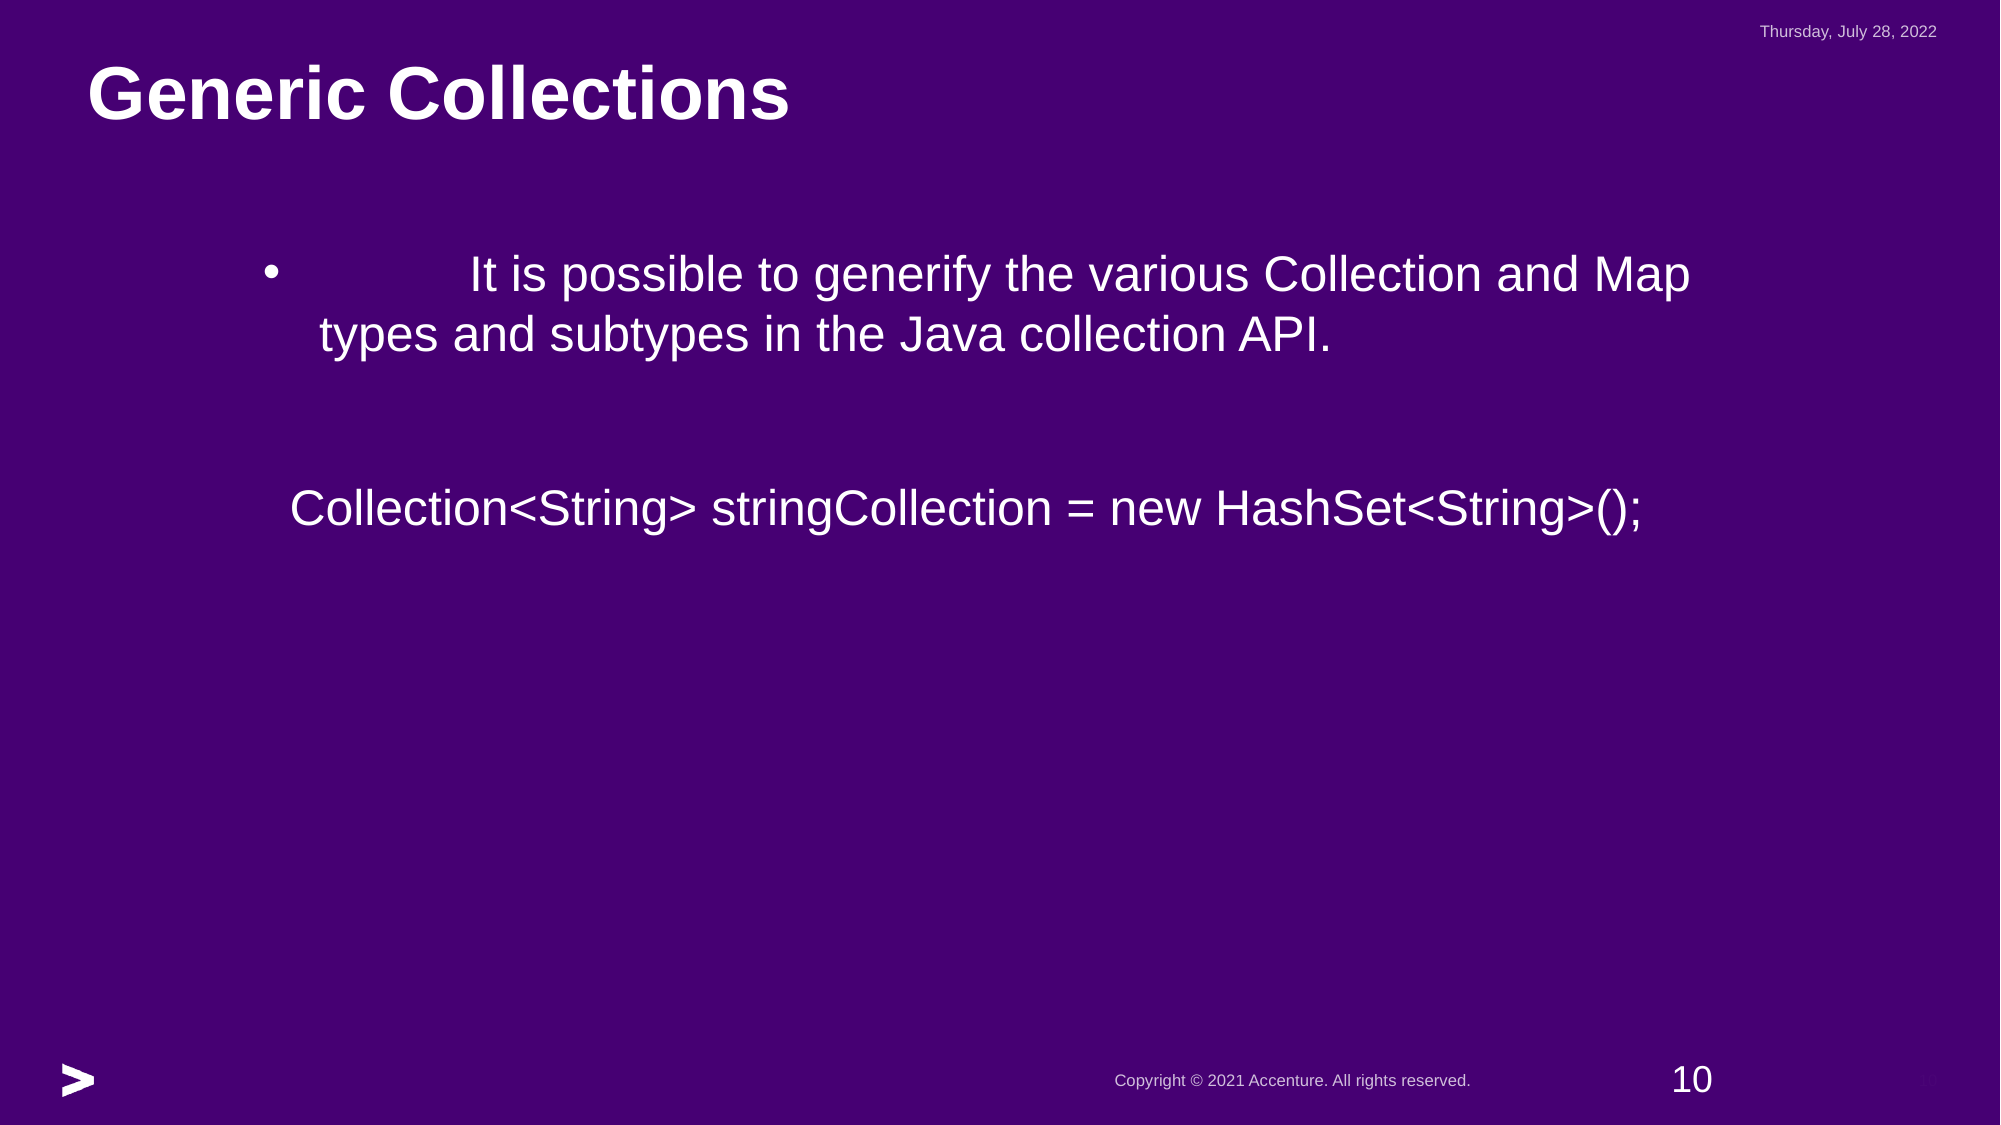

Thursday, July 28, 2022
 Generic Collections

	It is possible to generify the various Collection and Map types and subtypes in the Java collection API.
Collection<String> stringCollection = new HashSet<String>();
10
10